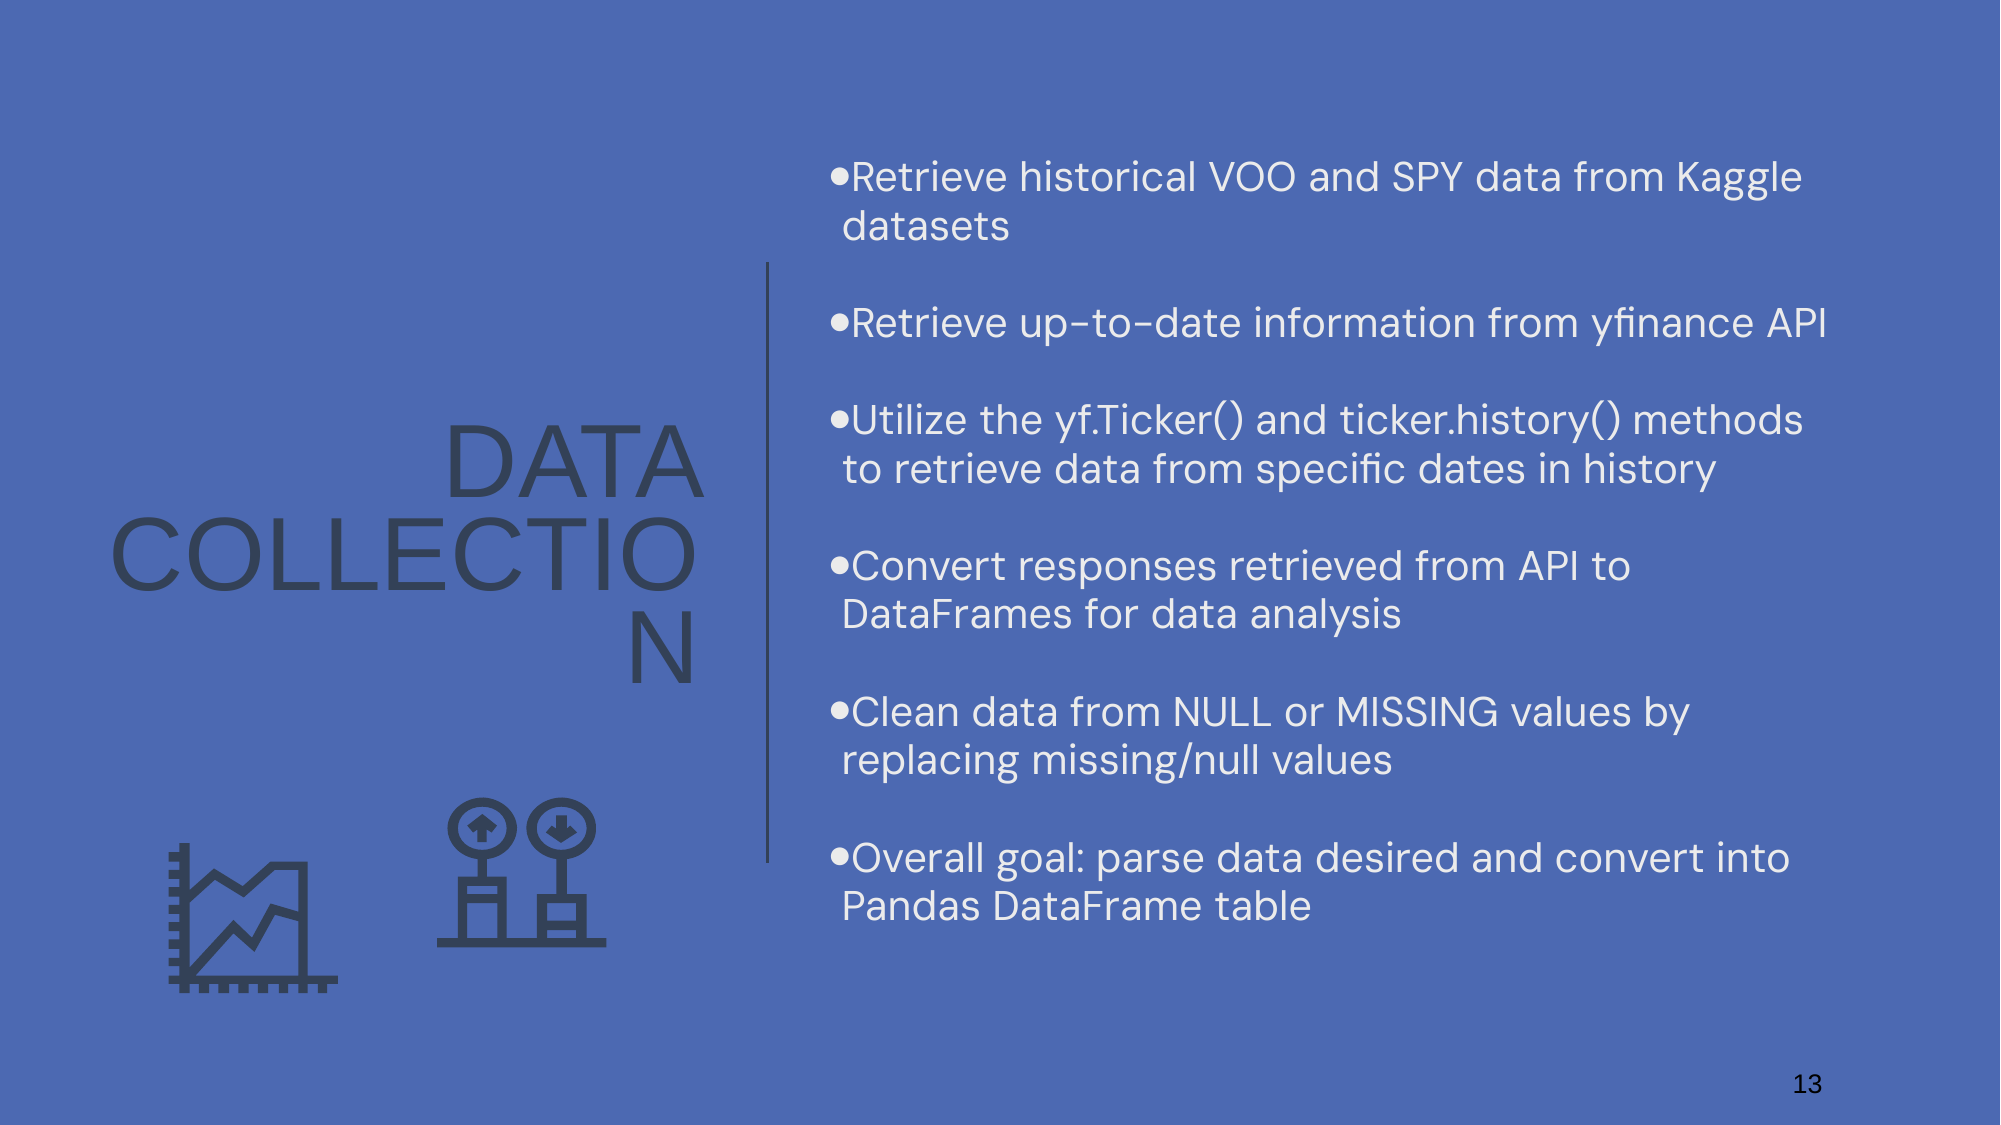

Retrieve historical VOO and SPY data from Kaggle datasets

Retrieve up-to-date information from yfinance API

Utilize the yf.Ticker() and ticker.history() methods to retrieve data from specific dates in history

Convert responses retrieved from API to DataFrames for data analysis

Clean data from NULL or MISSING values by replacing missing/null values

Overall goal: parse data desired and convert into Pandas DataFrame table
DATA COLLECTION

13